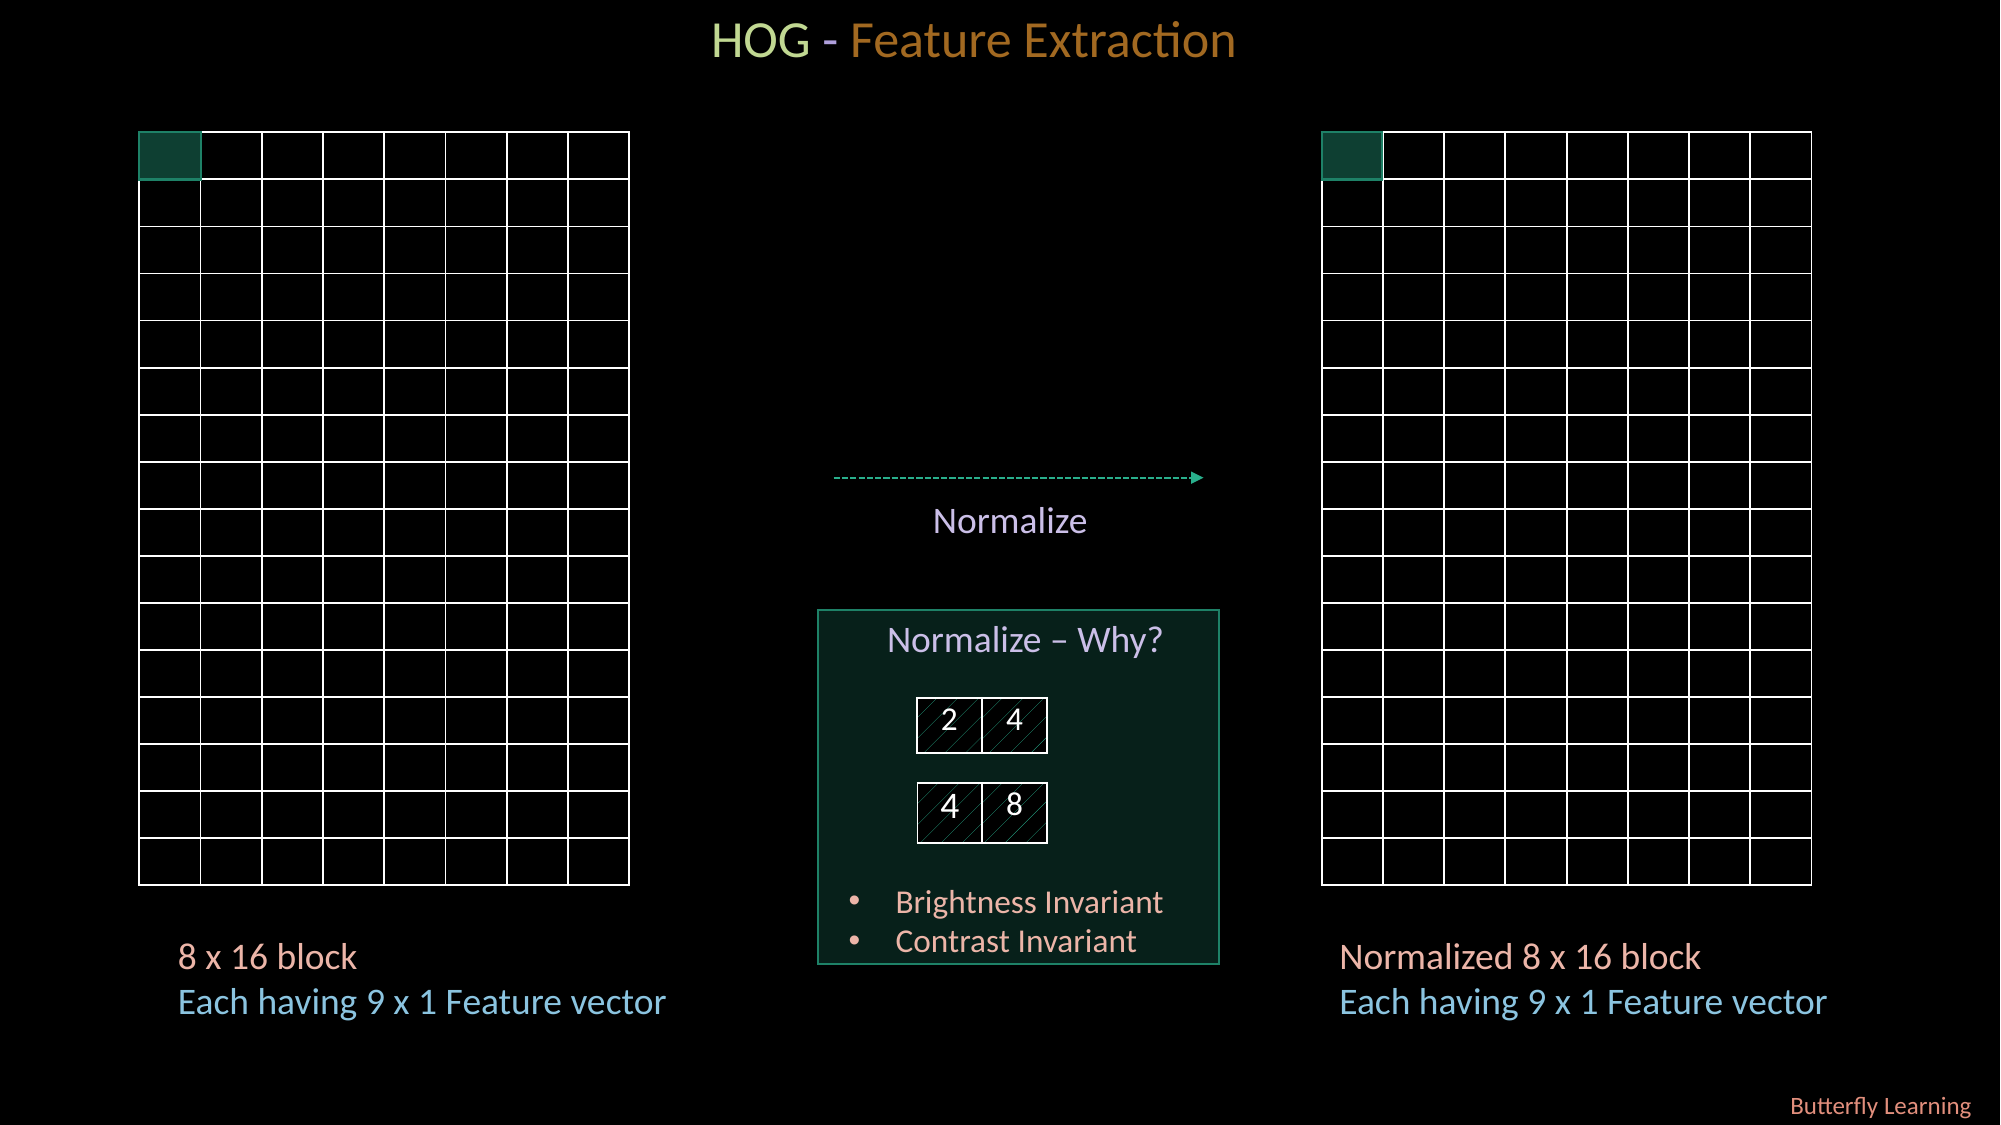

HOG - Feature Extraction
|  |  |  |  |  |  |  |  |
| --- | --- | --- | --- | --- | --- | --- | --- |
|  |  |  |  |  |  |  |  |
|  |  |  |  |  |  |  |  |
|  |  |  |  |  |  |  |  |
|  |  |  |  |  |  |  |  |
|  |  |  |  |  |  |  |  |
|  |  |  |  |  |  |  |  |
|  |  |  |  |  |  |  |  |
|  |  |  |  |  |  |  |  |
|  |  |  |  |  |  |  |  |
|  |  |  |  |  |  |  |  |
|  |  |  |  |  |  |  |  |
|  |  |  |  |  |  |  |  |
|  |  |  |  |  |  |  |  |
|  |  |  |  |  |  |  |  |
|  |  |  |  |  |  |  |  |

|  |  |  |  |  |  |  |  |
| --- | --- | --- | --- | --- | --- | --- | --- |
|  |  |  |  |  |  |  |  |
|  |  |  |  |  |  |  |  |
|  |  |  |  |  |  |  |  |
|  |  |  |  |  |  |  |  |
|  |  |  |  |  |  |  |  |
|  |  |  |  |  |  |  |  |
|  |  |  |  |  |  |  |  |
|  |  |  |  |  |  |  |  |
|  |  |  |  |  |  |  |  |
|  |  |  |  |  |  |  |  |
|  |  |  |  |  |  |  |  |
|  |  |  |  |  |  |  |  |
|  |  |  |  |  |  |  |  |
|  |  |  |  |  |  |  |  |
|  |  |  |  |  |  |  |  |
Normalize
Normalize – Why?

| 2 |
| --- |
| 4 |
| --- |
| 8 |
| --- |
| 4 |
| --- |
Brightness Invariant
Contrast Invariant
8 x 16 block
Each having 9 x 1 Feature vector
Normalized 8 x 16 block
Each having 9 x 1 Feature vector
Butterfly Learning